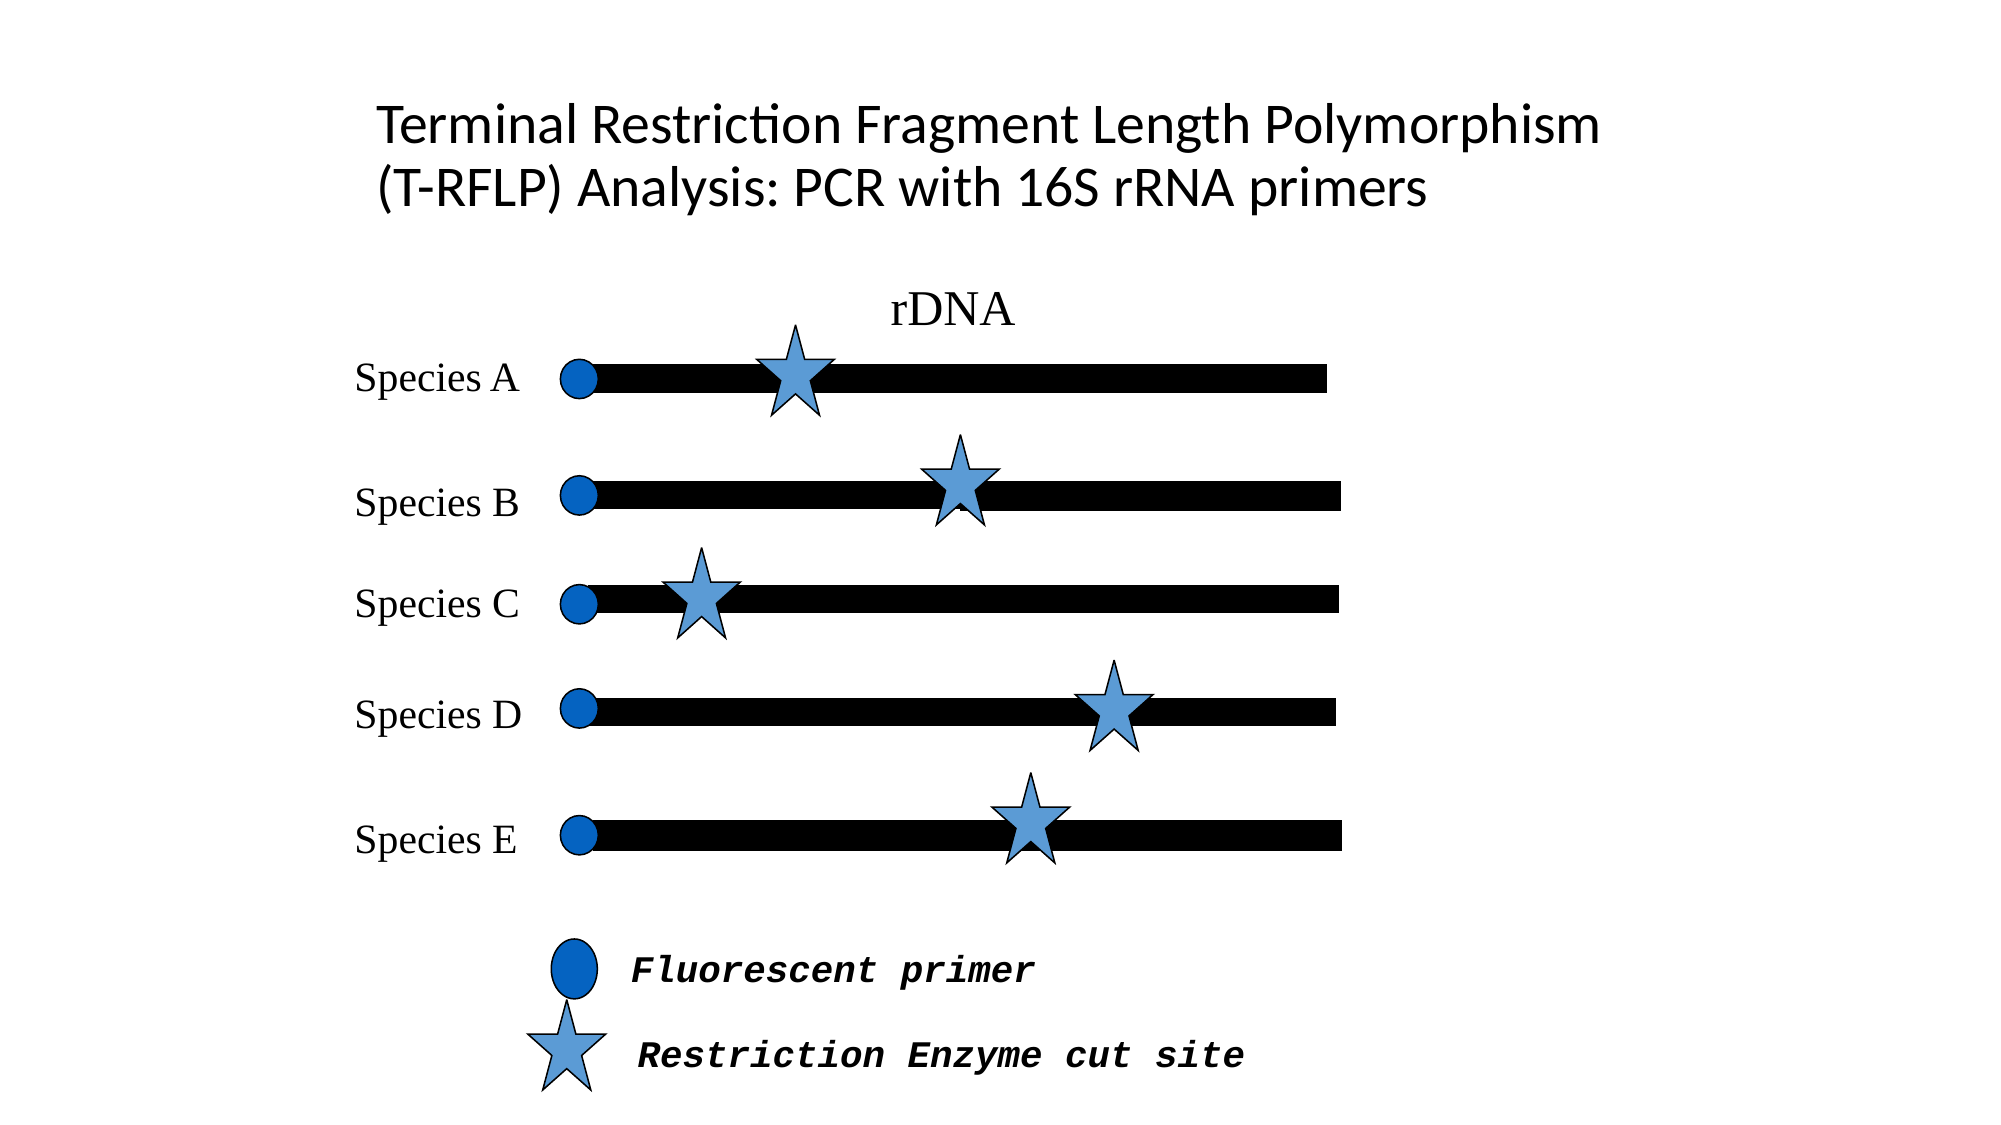

# Terminal Restriction Fragment Length Polymorphism (T-RFLP) Analysis: PCR with 16S rRNA primers
rDNA

Restriction Enzyme cut site
Species A

Species B

Species C

h
Species D

Species E

Fluorescent primer